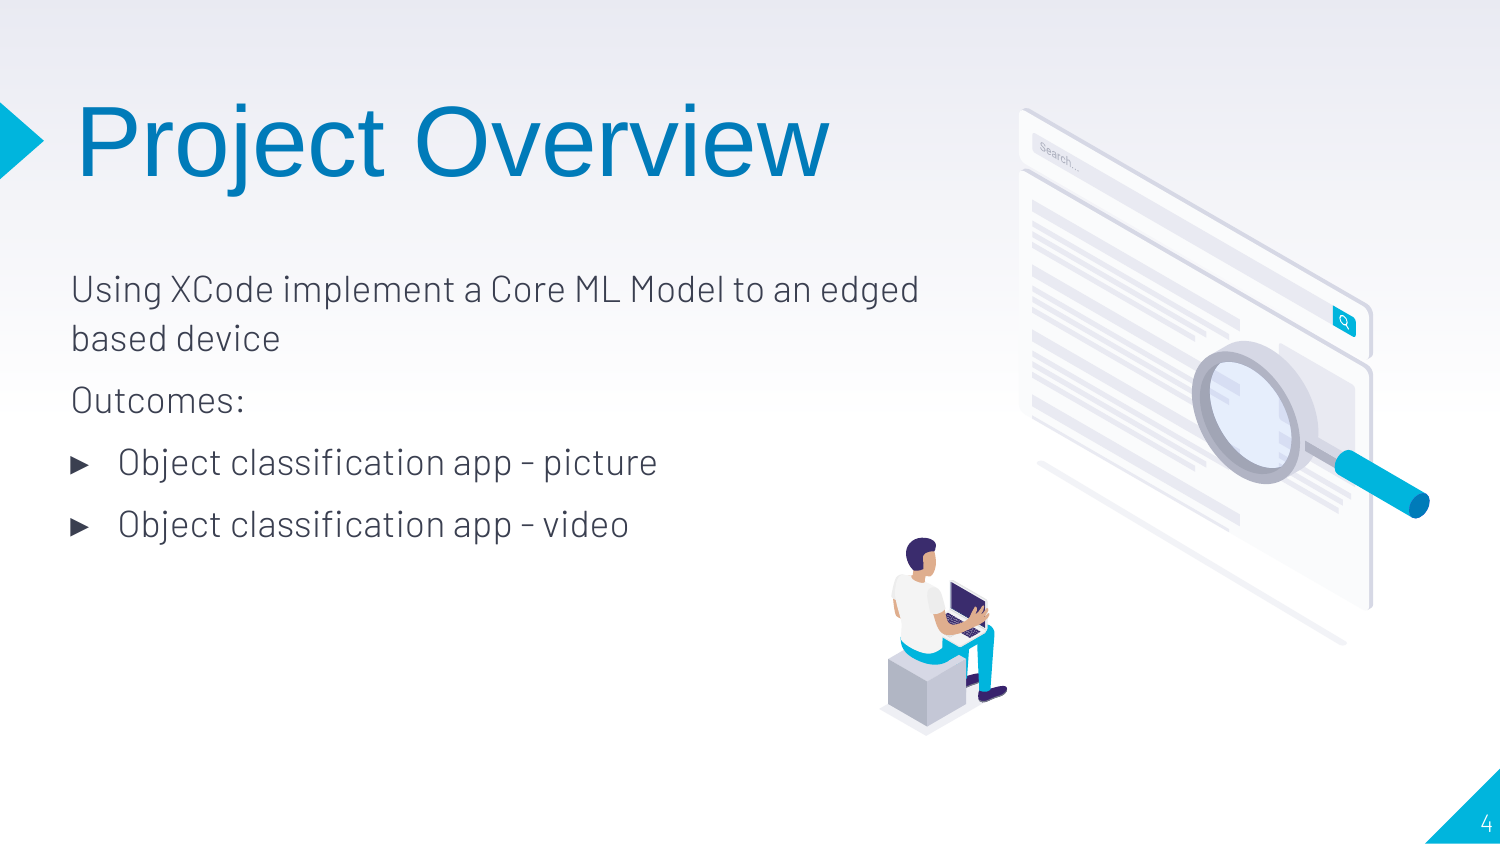

# Project Overview

Using XCode implement a Core ML Model to an edged based device
Outcomes:
Object classification app - picture
Object classification app - video

4